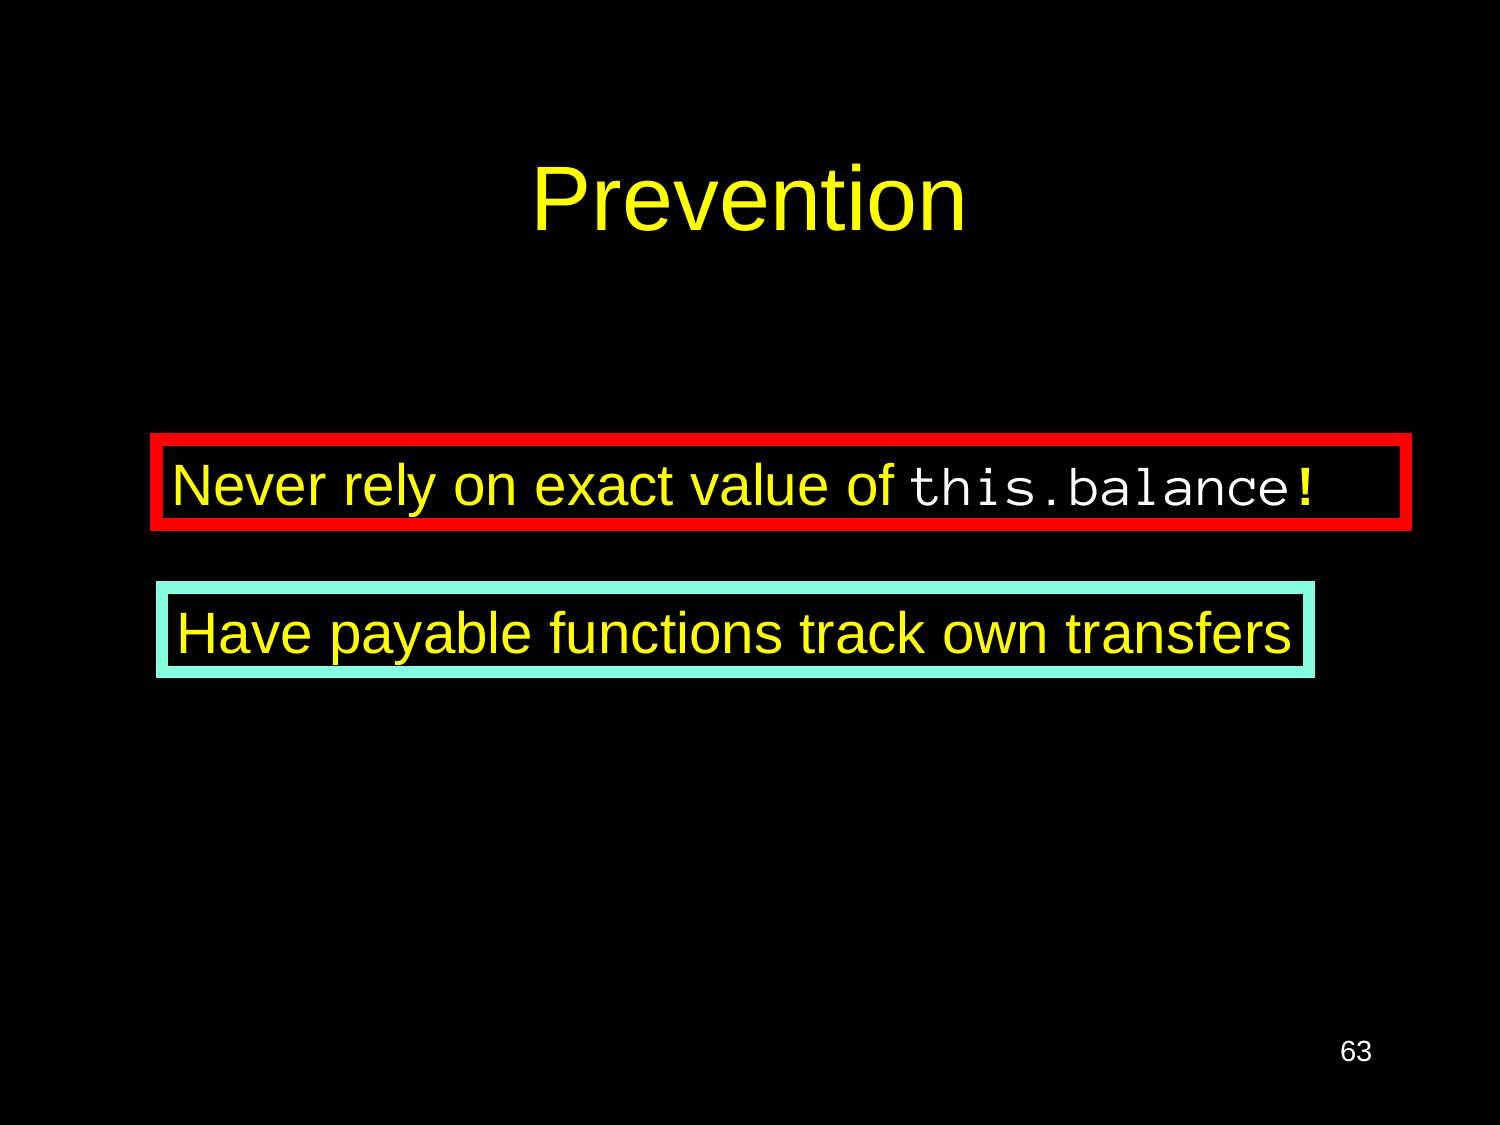

# Prevention
Never rely on exact value of this.balance!
Have payable functions track own transfers
63